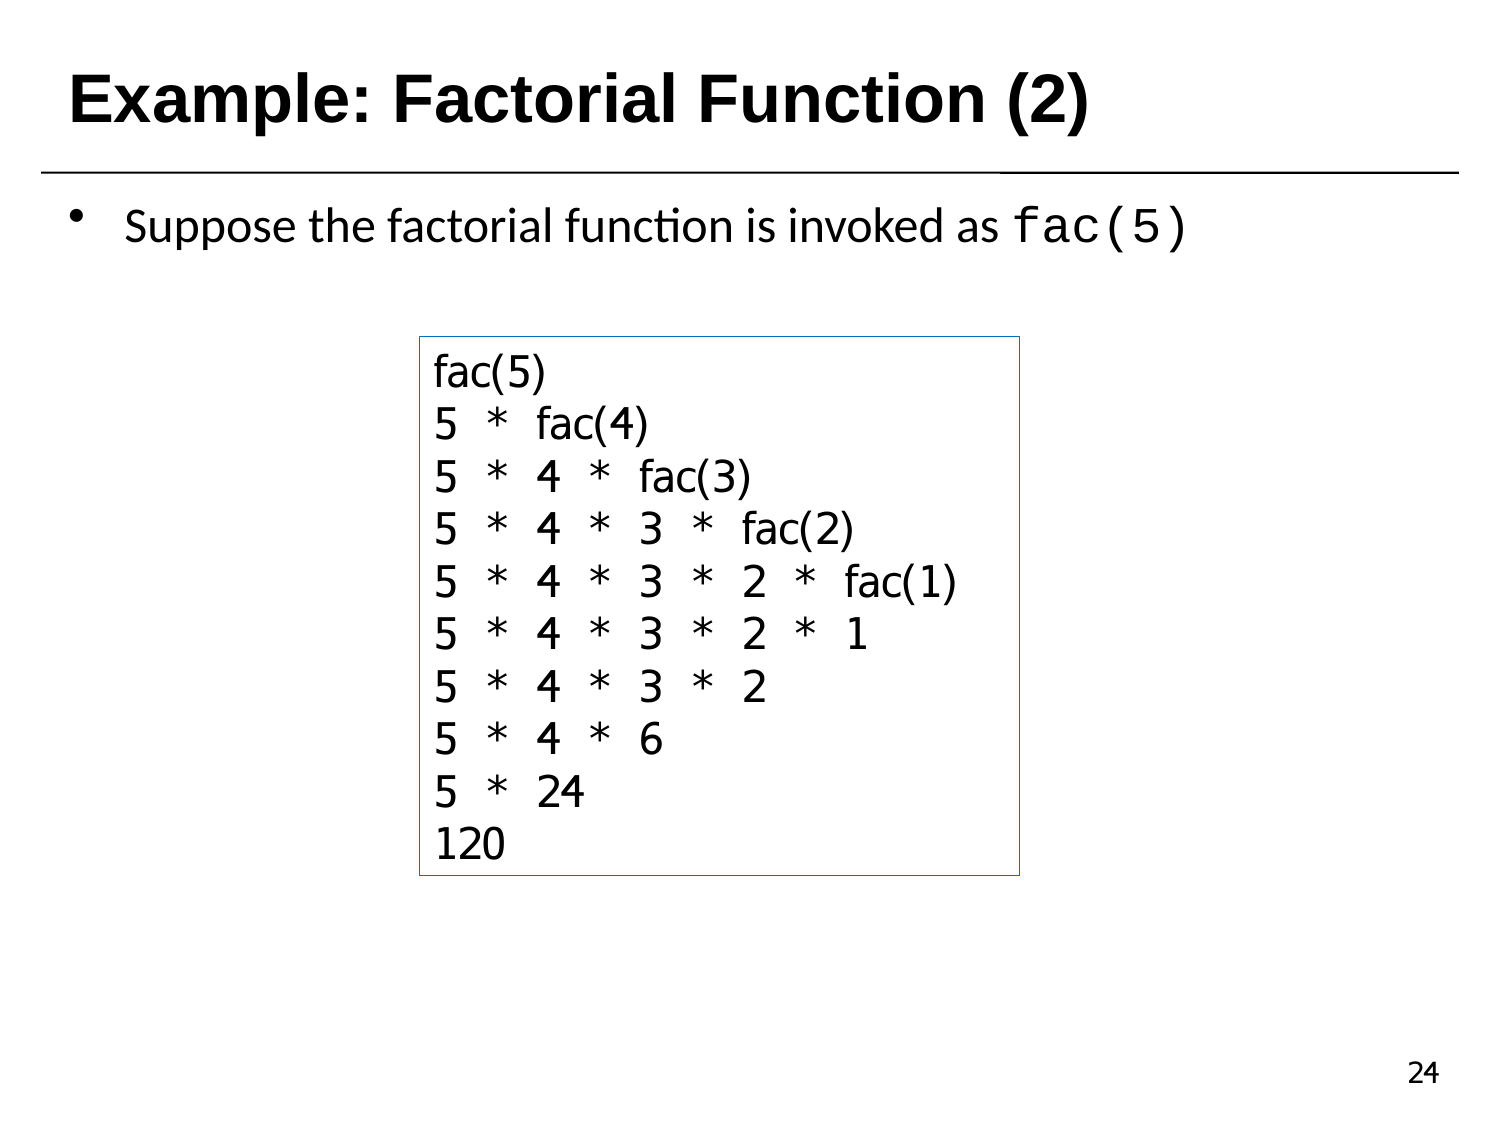

# Example: Factorial Function (2)
Suppose the factorial function is invoked as fac(5)

fac(5)
5  *  fac(4)
5  *  4  *  fac(3)
5  *  4  *  3  *  fac(2)
5  *  4  *  3  *  2  *  fac(1)
5  *  4  *  3  *  2  *  1
5  *  4  *  3  *  2
5  *  4  *  6
5  *  24
120
24